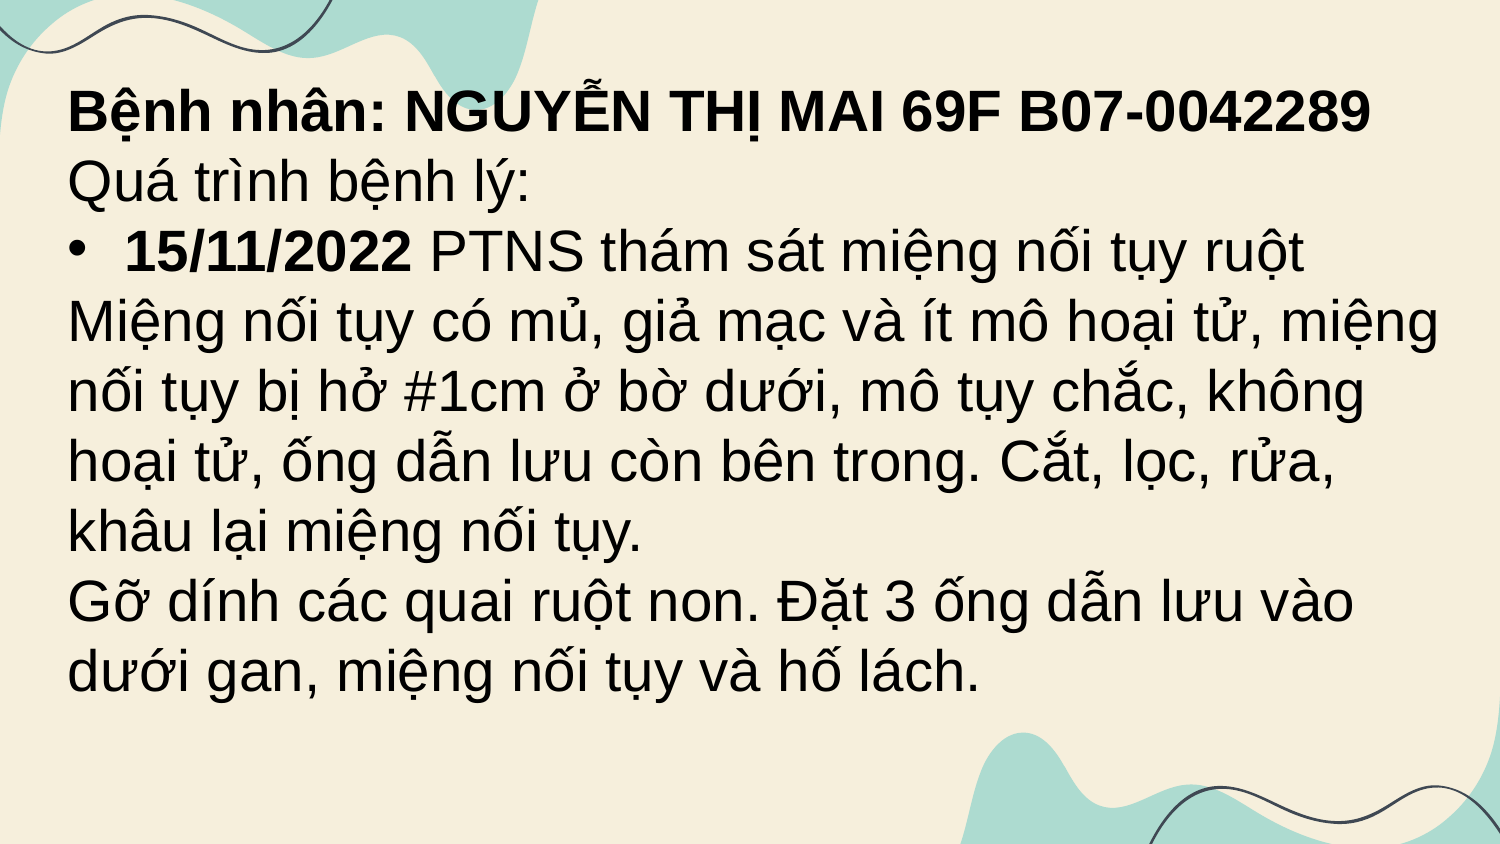

Bệnh nhân: NGUYỄN THỊ MAI 69F B07-0042289
Quá trình bệnh lý:
15/11/2022 PTNS thám sát miệng nối tụy ruột
Miệng nối tụy có mủ, giả mạc và ít mô hoại tử, miệng nối tụy bị hở #1cm ở bờ dưới, mô tụy chắc, không hoại tử, ống dẫn lưu còn bên trong. Cắt, lọc, rửa, khâu lại miệng nối tụy.
Gỡ dính các quai ruột non. Đặt 3 ống dẫn lưu vào dưới gan, miệng nối tụy và hố lách.